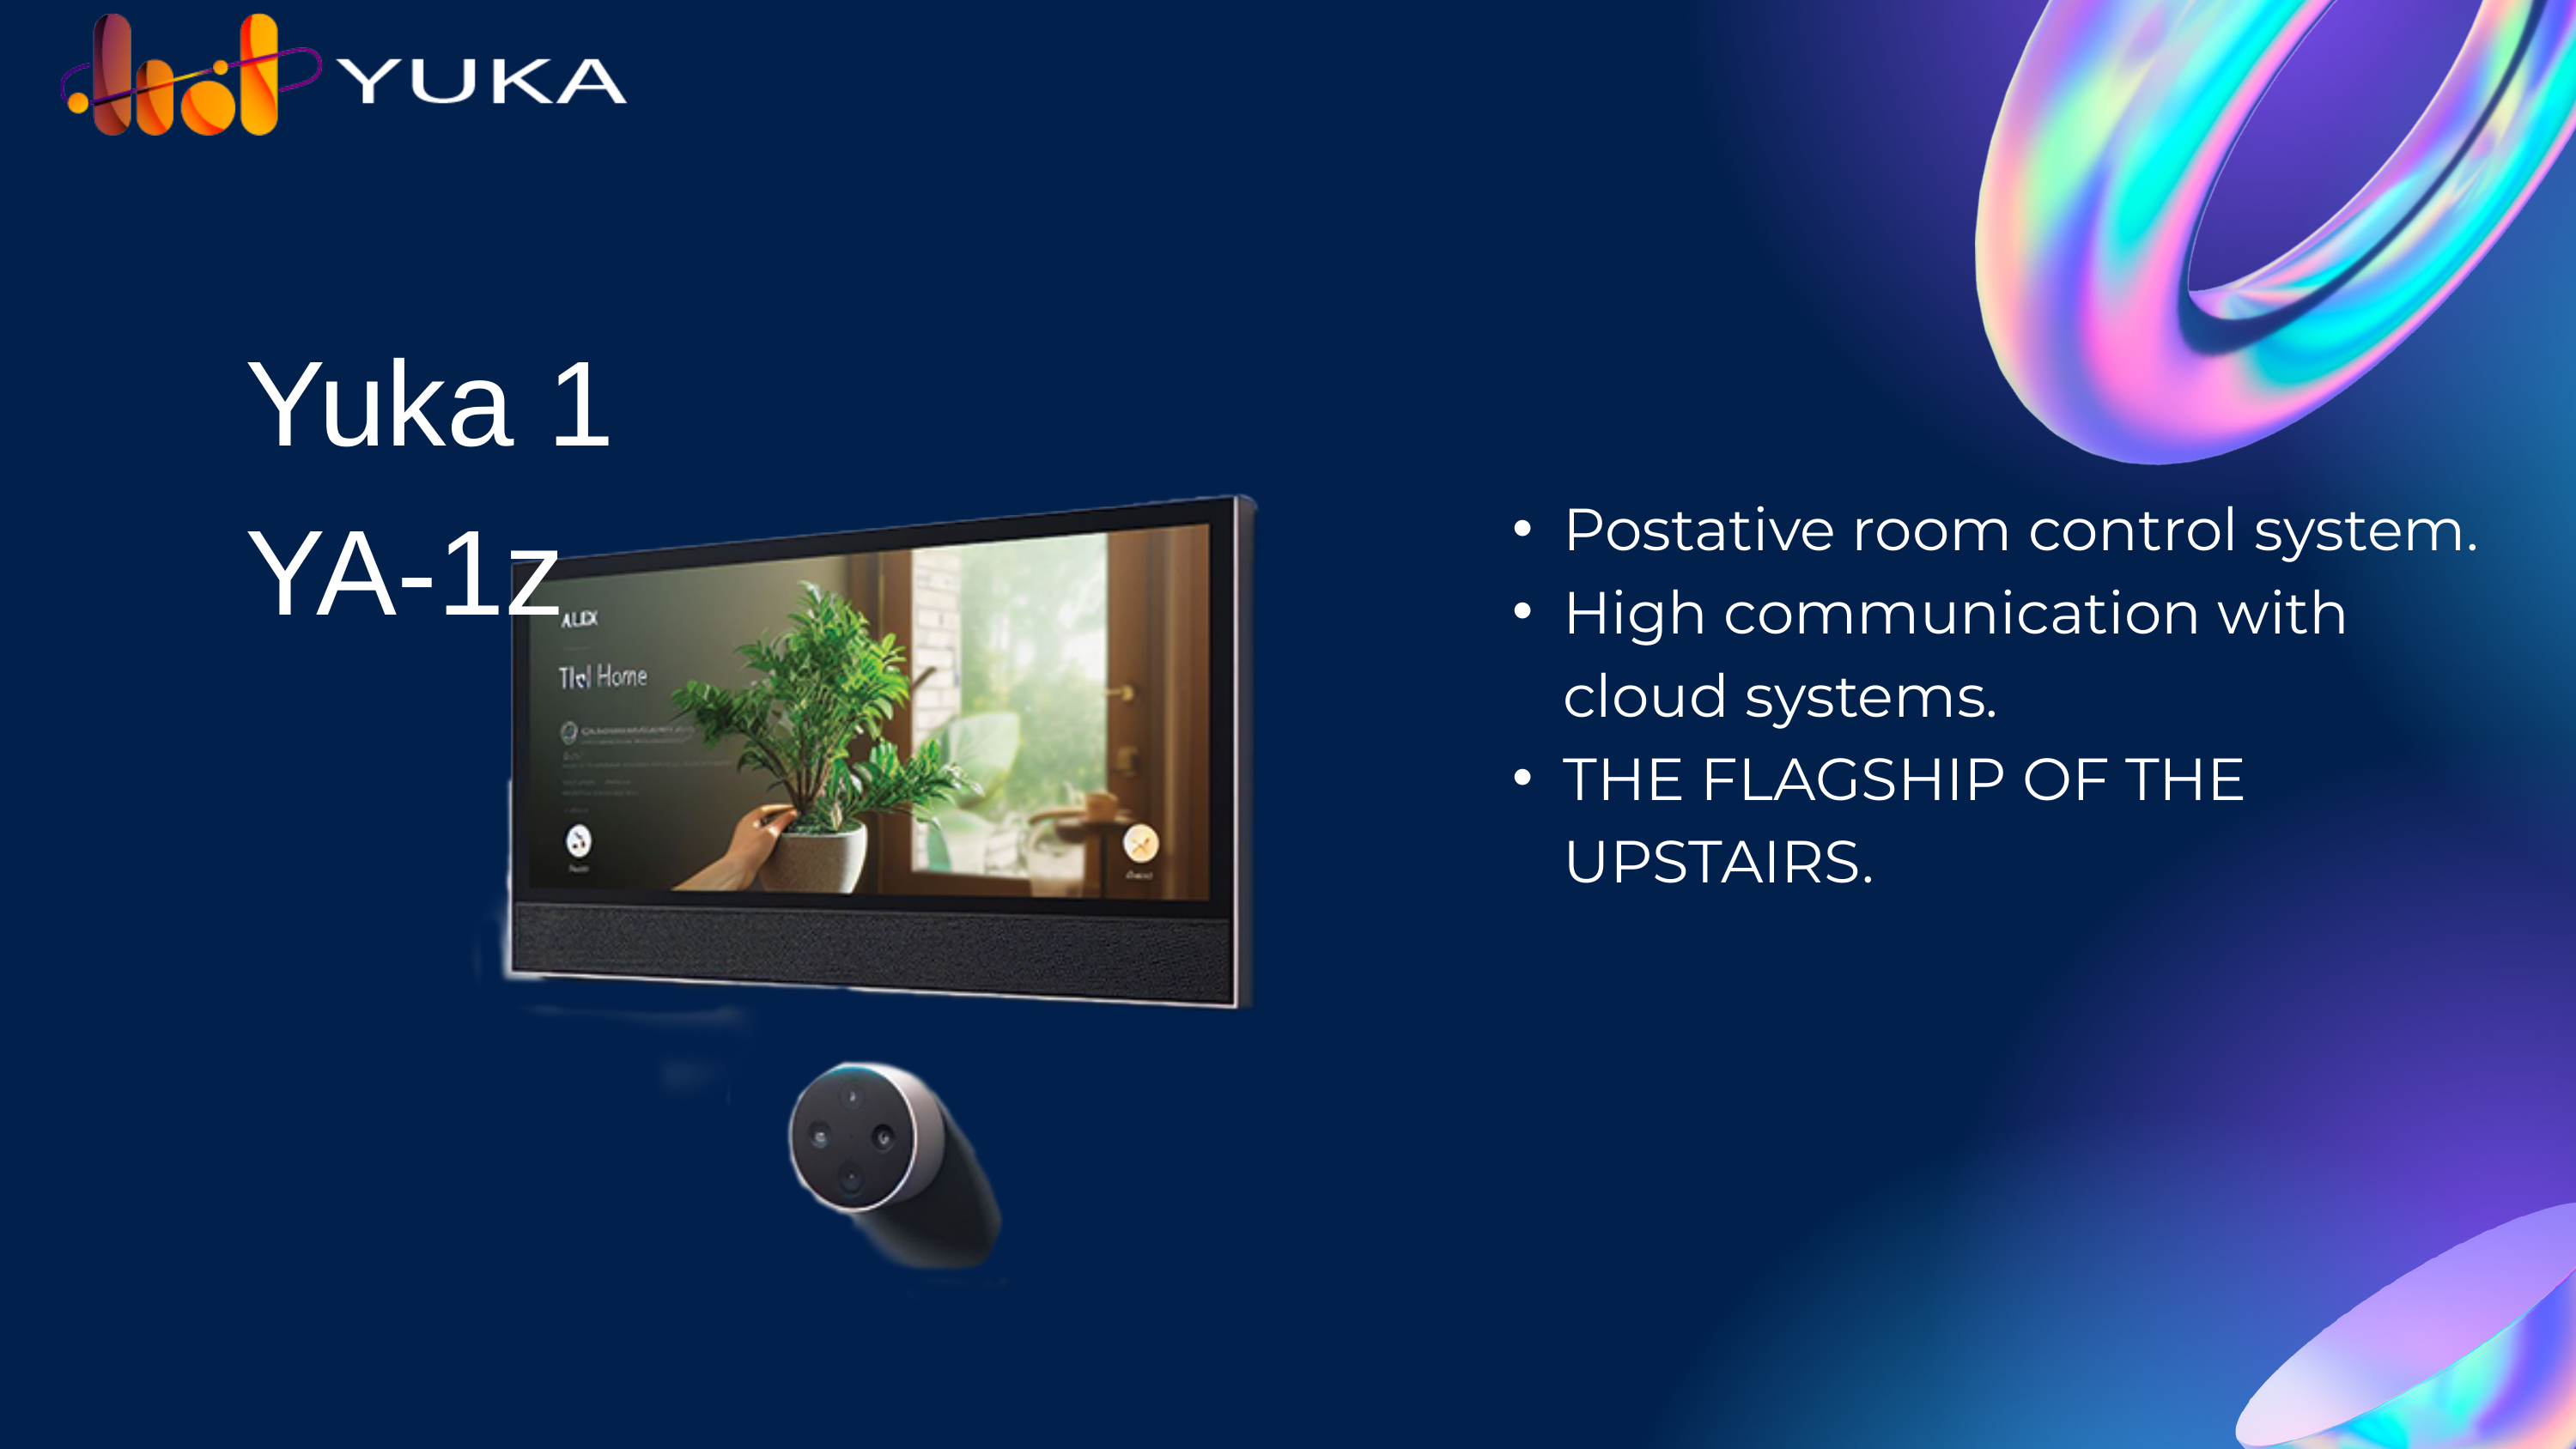

Yuka 1
YA-1z

Postative room control system.
High communication with cloud systems.
THE FLAGSHIP OF THE UPSTAIRS.